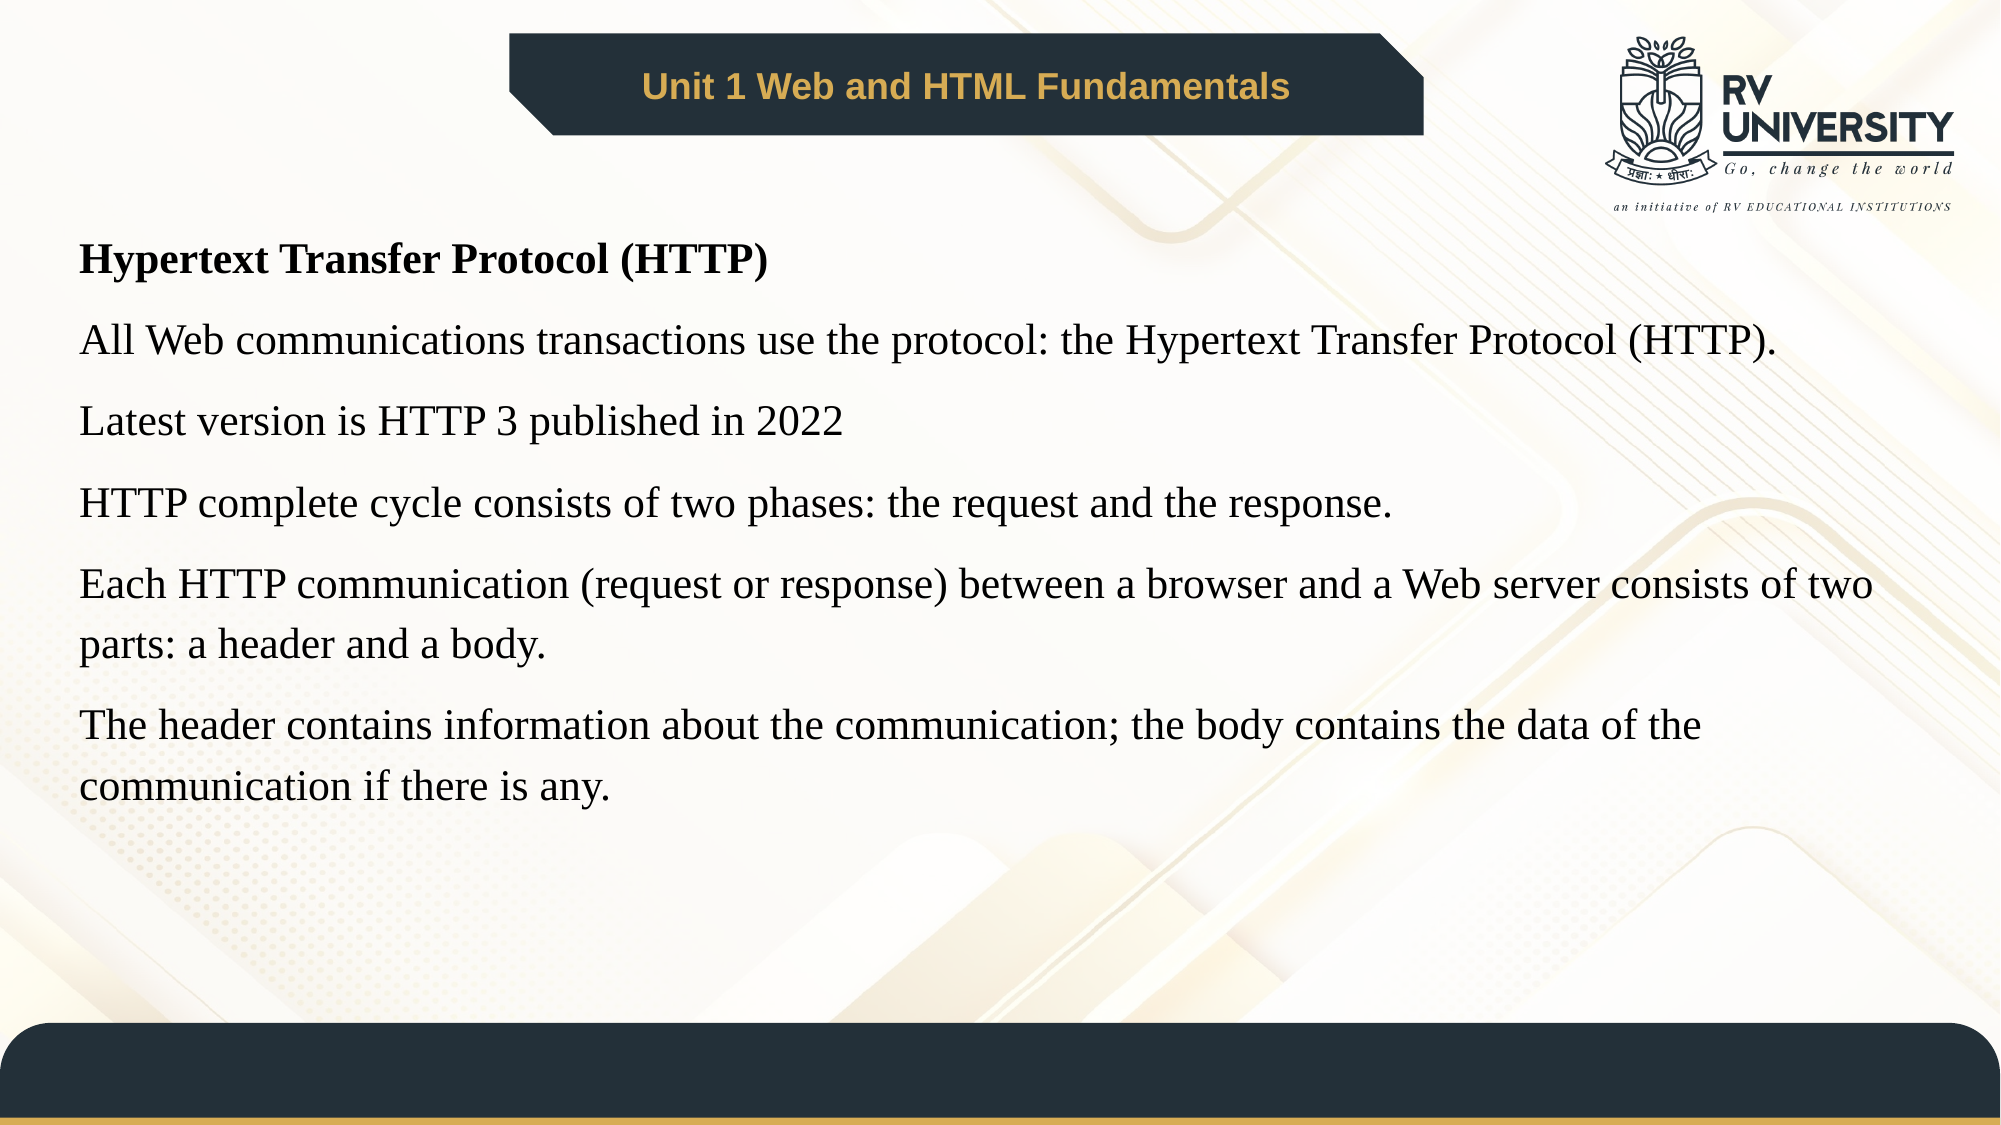

Unit 1 Web and HTML Fundamentals
Hypertext Transfer Protocol (HTTP)
All Web communications transactions use the protocol: the Hypertext Transfer Protocol (HTTP).
Latest version is HTTP 3 published in 2022
HTTP complete cycle consists of two phases: the request and the response.
Each HTTP communication (request or response) between a browser and a Web server consists of two parts: a header and a body.
The header contains information about the communication; the body contains the data of the communication if there is any.